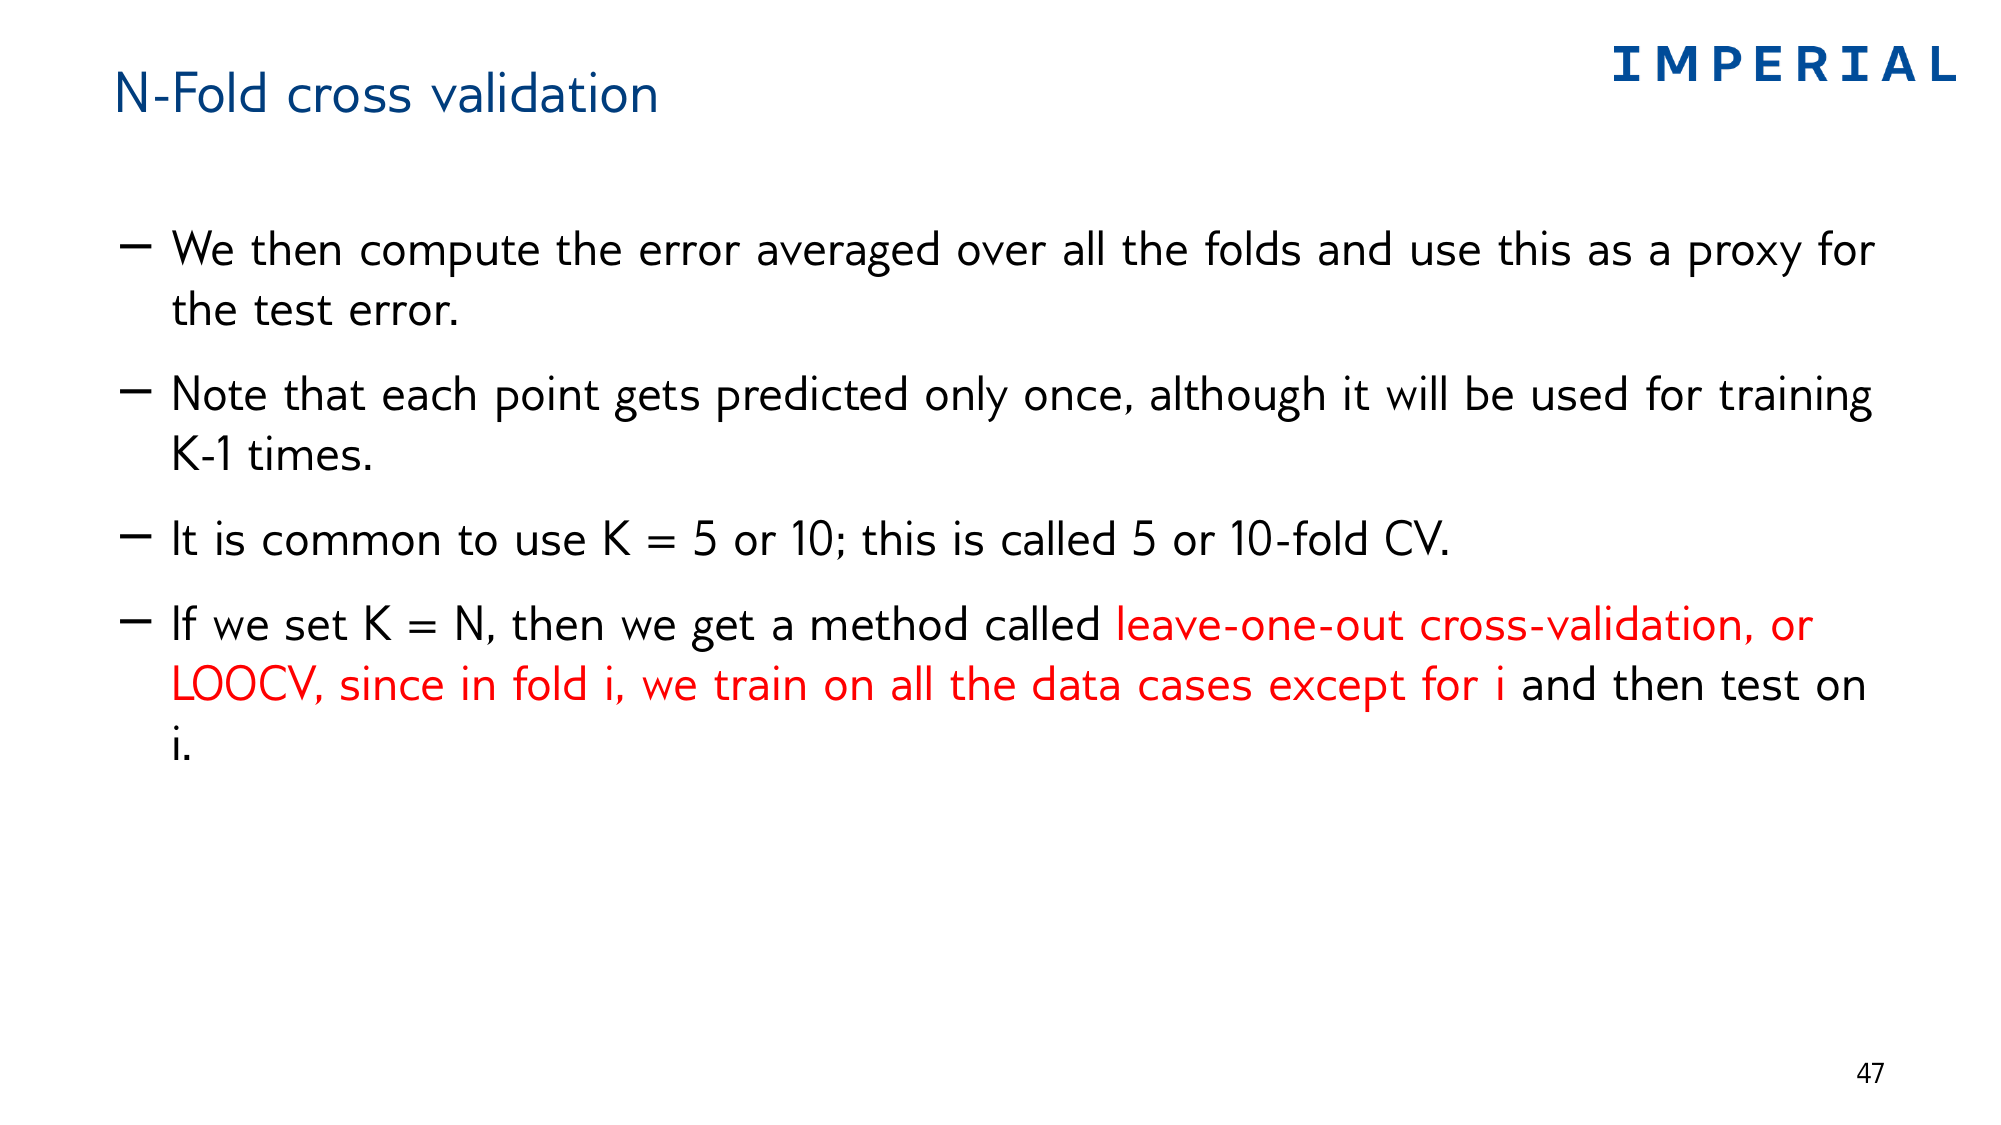

# N-Fold cross validation
We then compute the error averaged over all the folds and use this as a proxy for the test error.
Note that each point gets predicted only once, although it will be used for training K−1 times.
It is common to use K = 5 or 10; this is called 5 or 10-fold CV.
If we set K = N, then we get a method called leave-one-out cross-validation, or  LOOCV, since in fold i, we train on all the data cases except for i and then test on i.

47